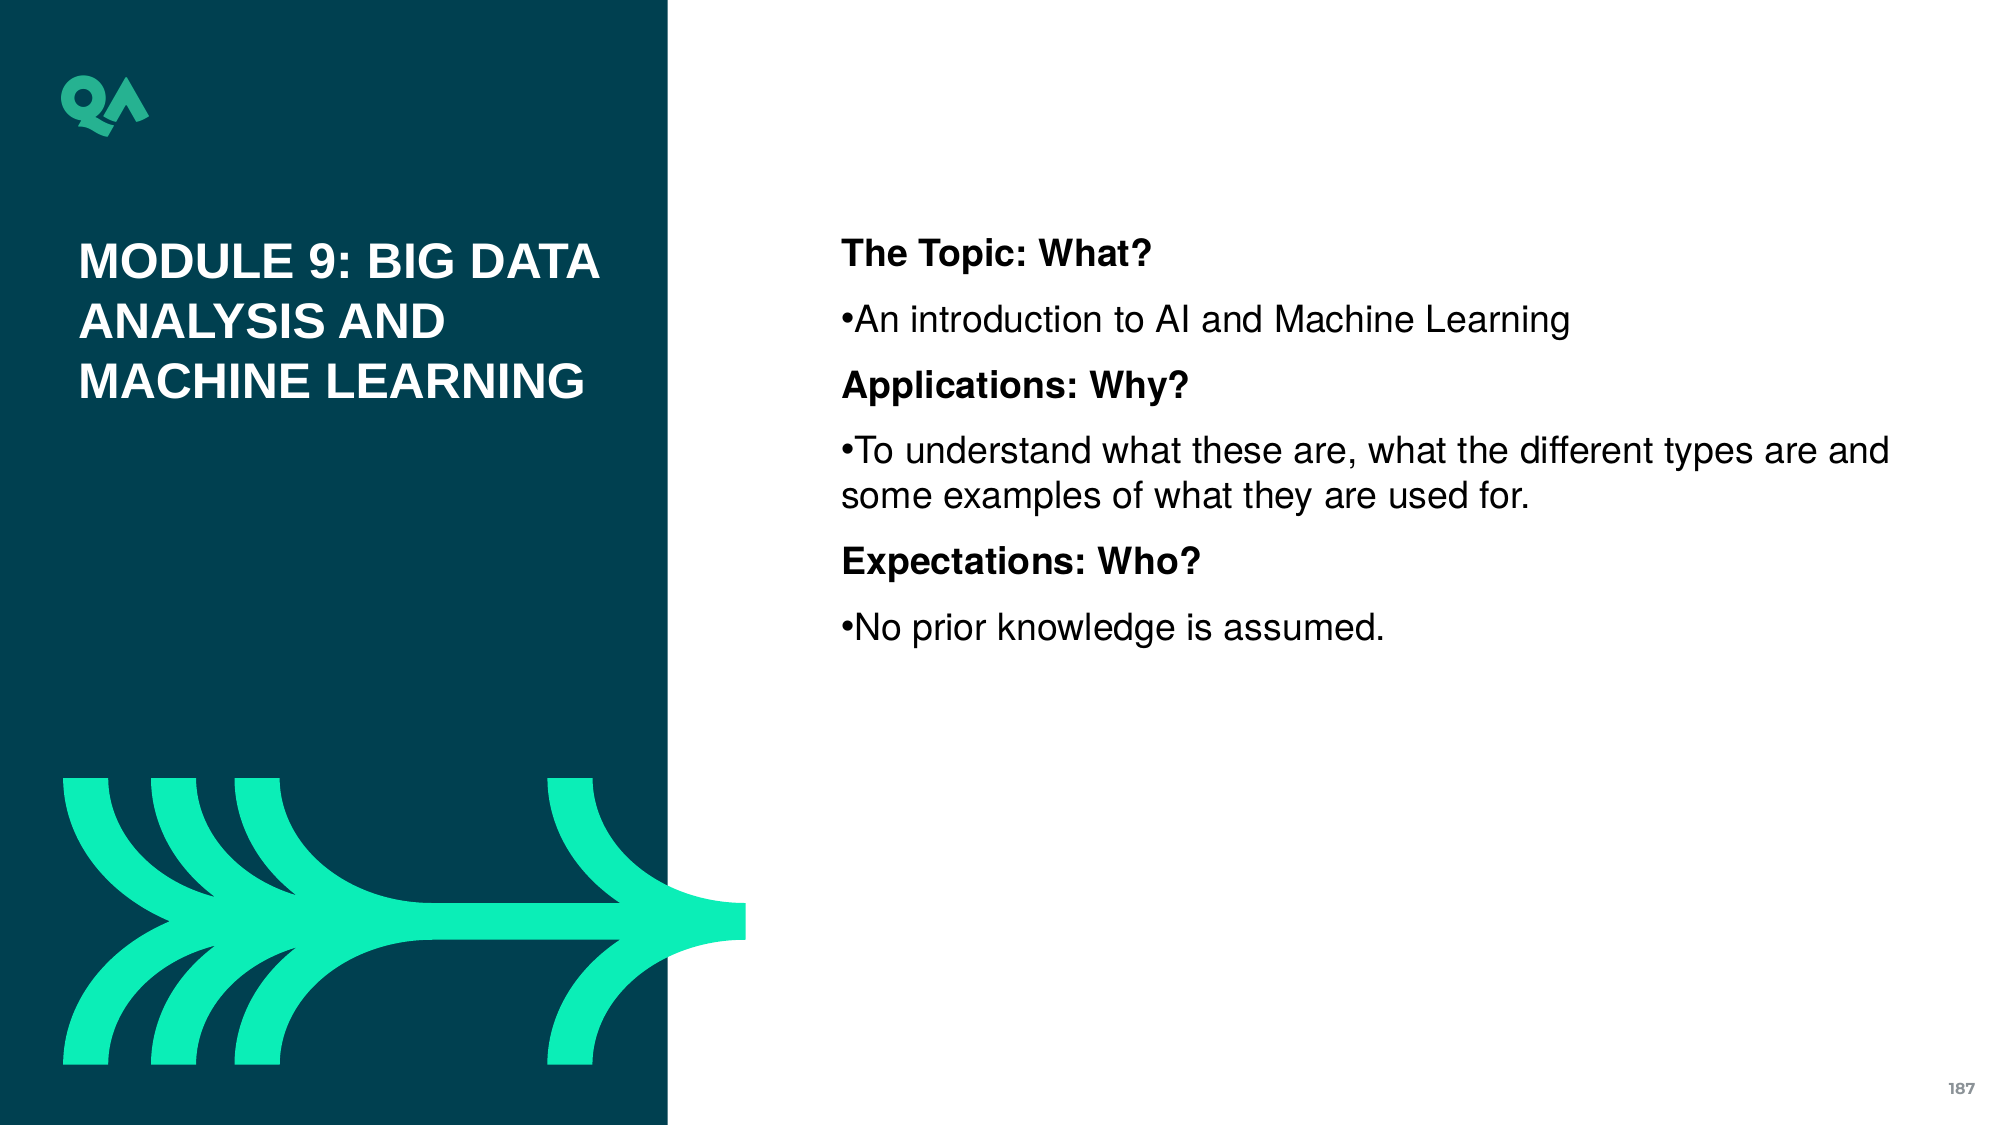

The Topic: What?
An introduction to AI and Machine Learning
Applications: Why?
To understand what these are, what the different types are and some examples of what they are used for.
Expectations: Who?
No prior knowledge is assumed.

Module 9: Big data analysis and machine learning
187